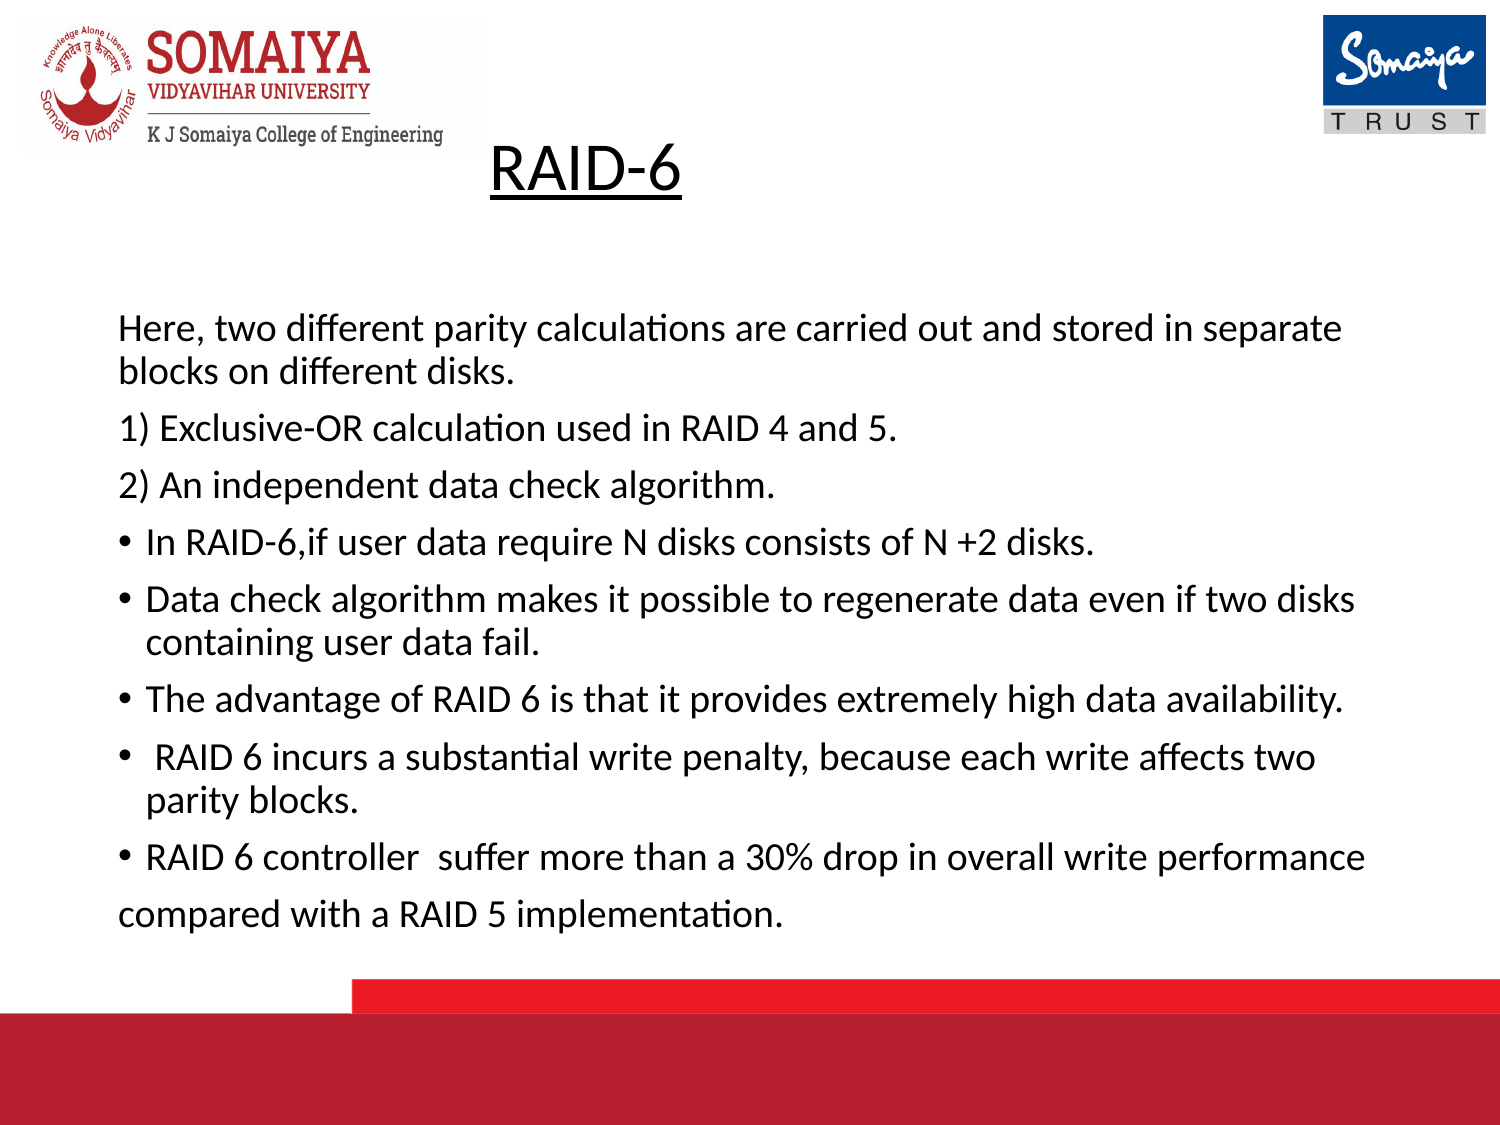

# RAID-6
Here, two different parity calculations are carried out and stored in separate blocks on different disks.
1) Exclusive-OR calculation used in RAID 4 and 5.
2) An independent data check algorithm.
In RAID-6,if user data require N disks consists of N +2 disks.
Data check algorithm makes it possible to regenerate data even if two disks containing user data fail.
The advantage of RAID 6 is that it provides extremely high data availability.
 RAID 6 incurs a substantial write penalty, because each write affects two parity blocks.
RAID 6 controller  suffer more than a 30% drop in overall write performance
compared with a RAID 5 implementation.